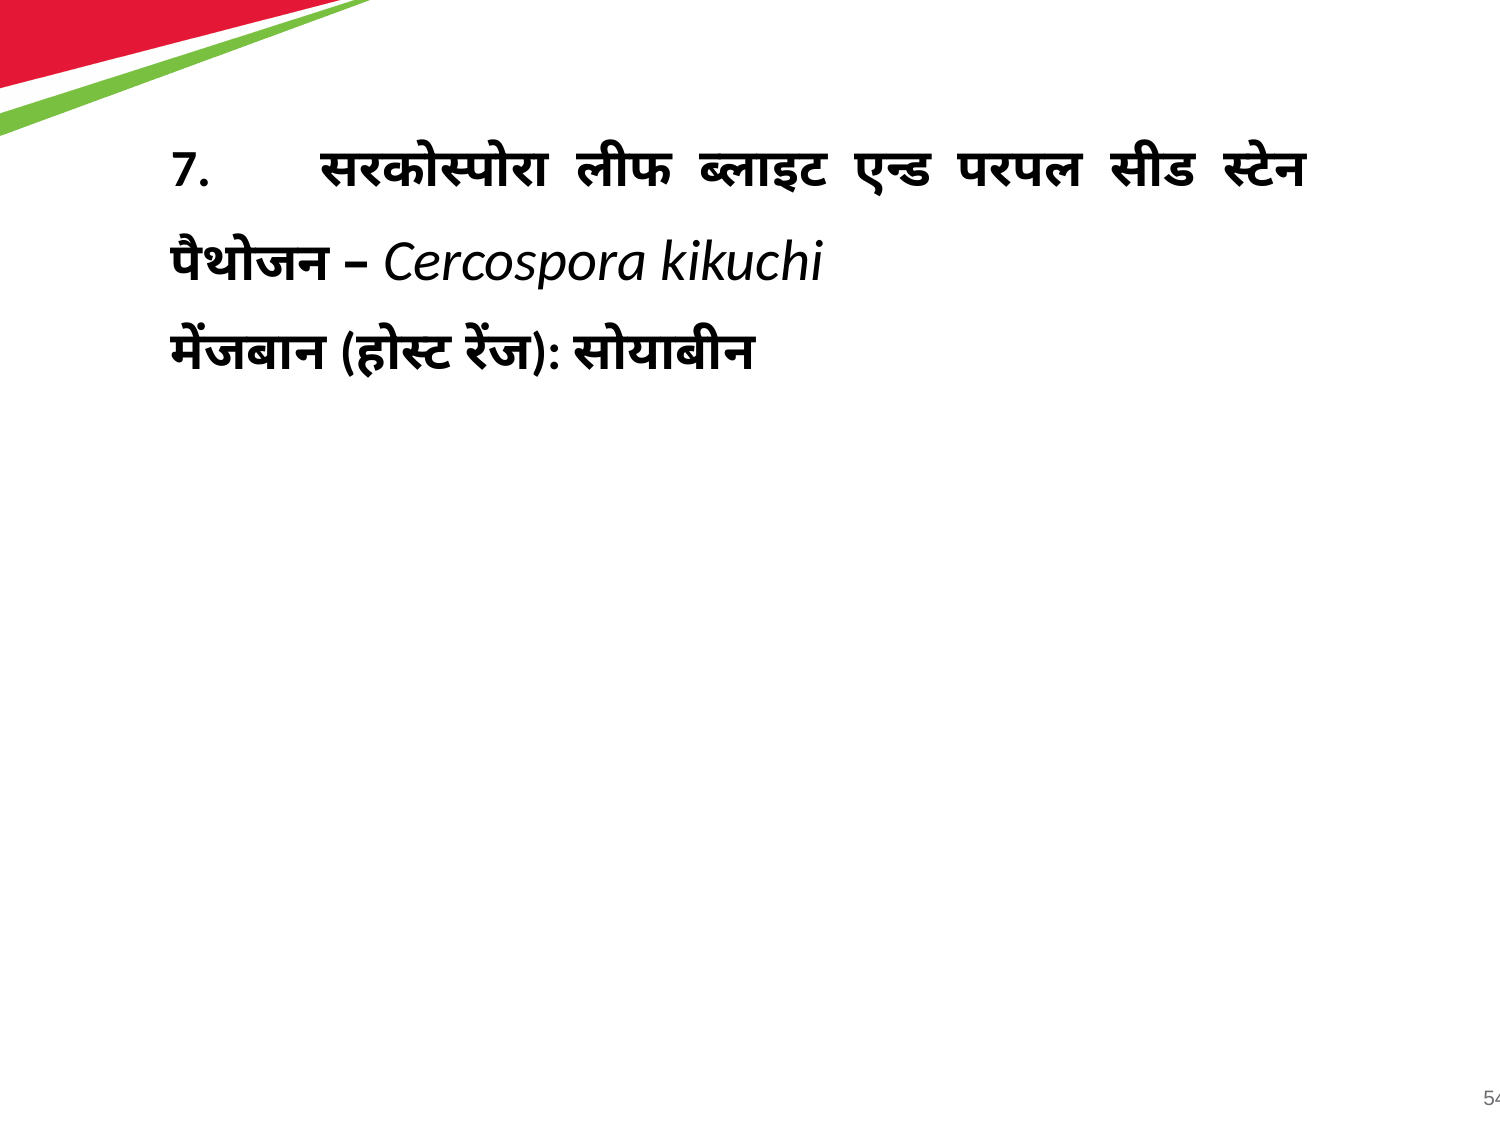

7.	सरकोस्पोरा  लीफ  ब्लाइट  एन्ड  परपल  सीड  स्टेन
पैथोजन – Cercospora kikuchi
मेंजबान (होस्ट रेंज): सोयाबीन